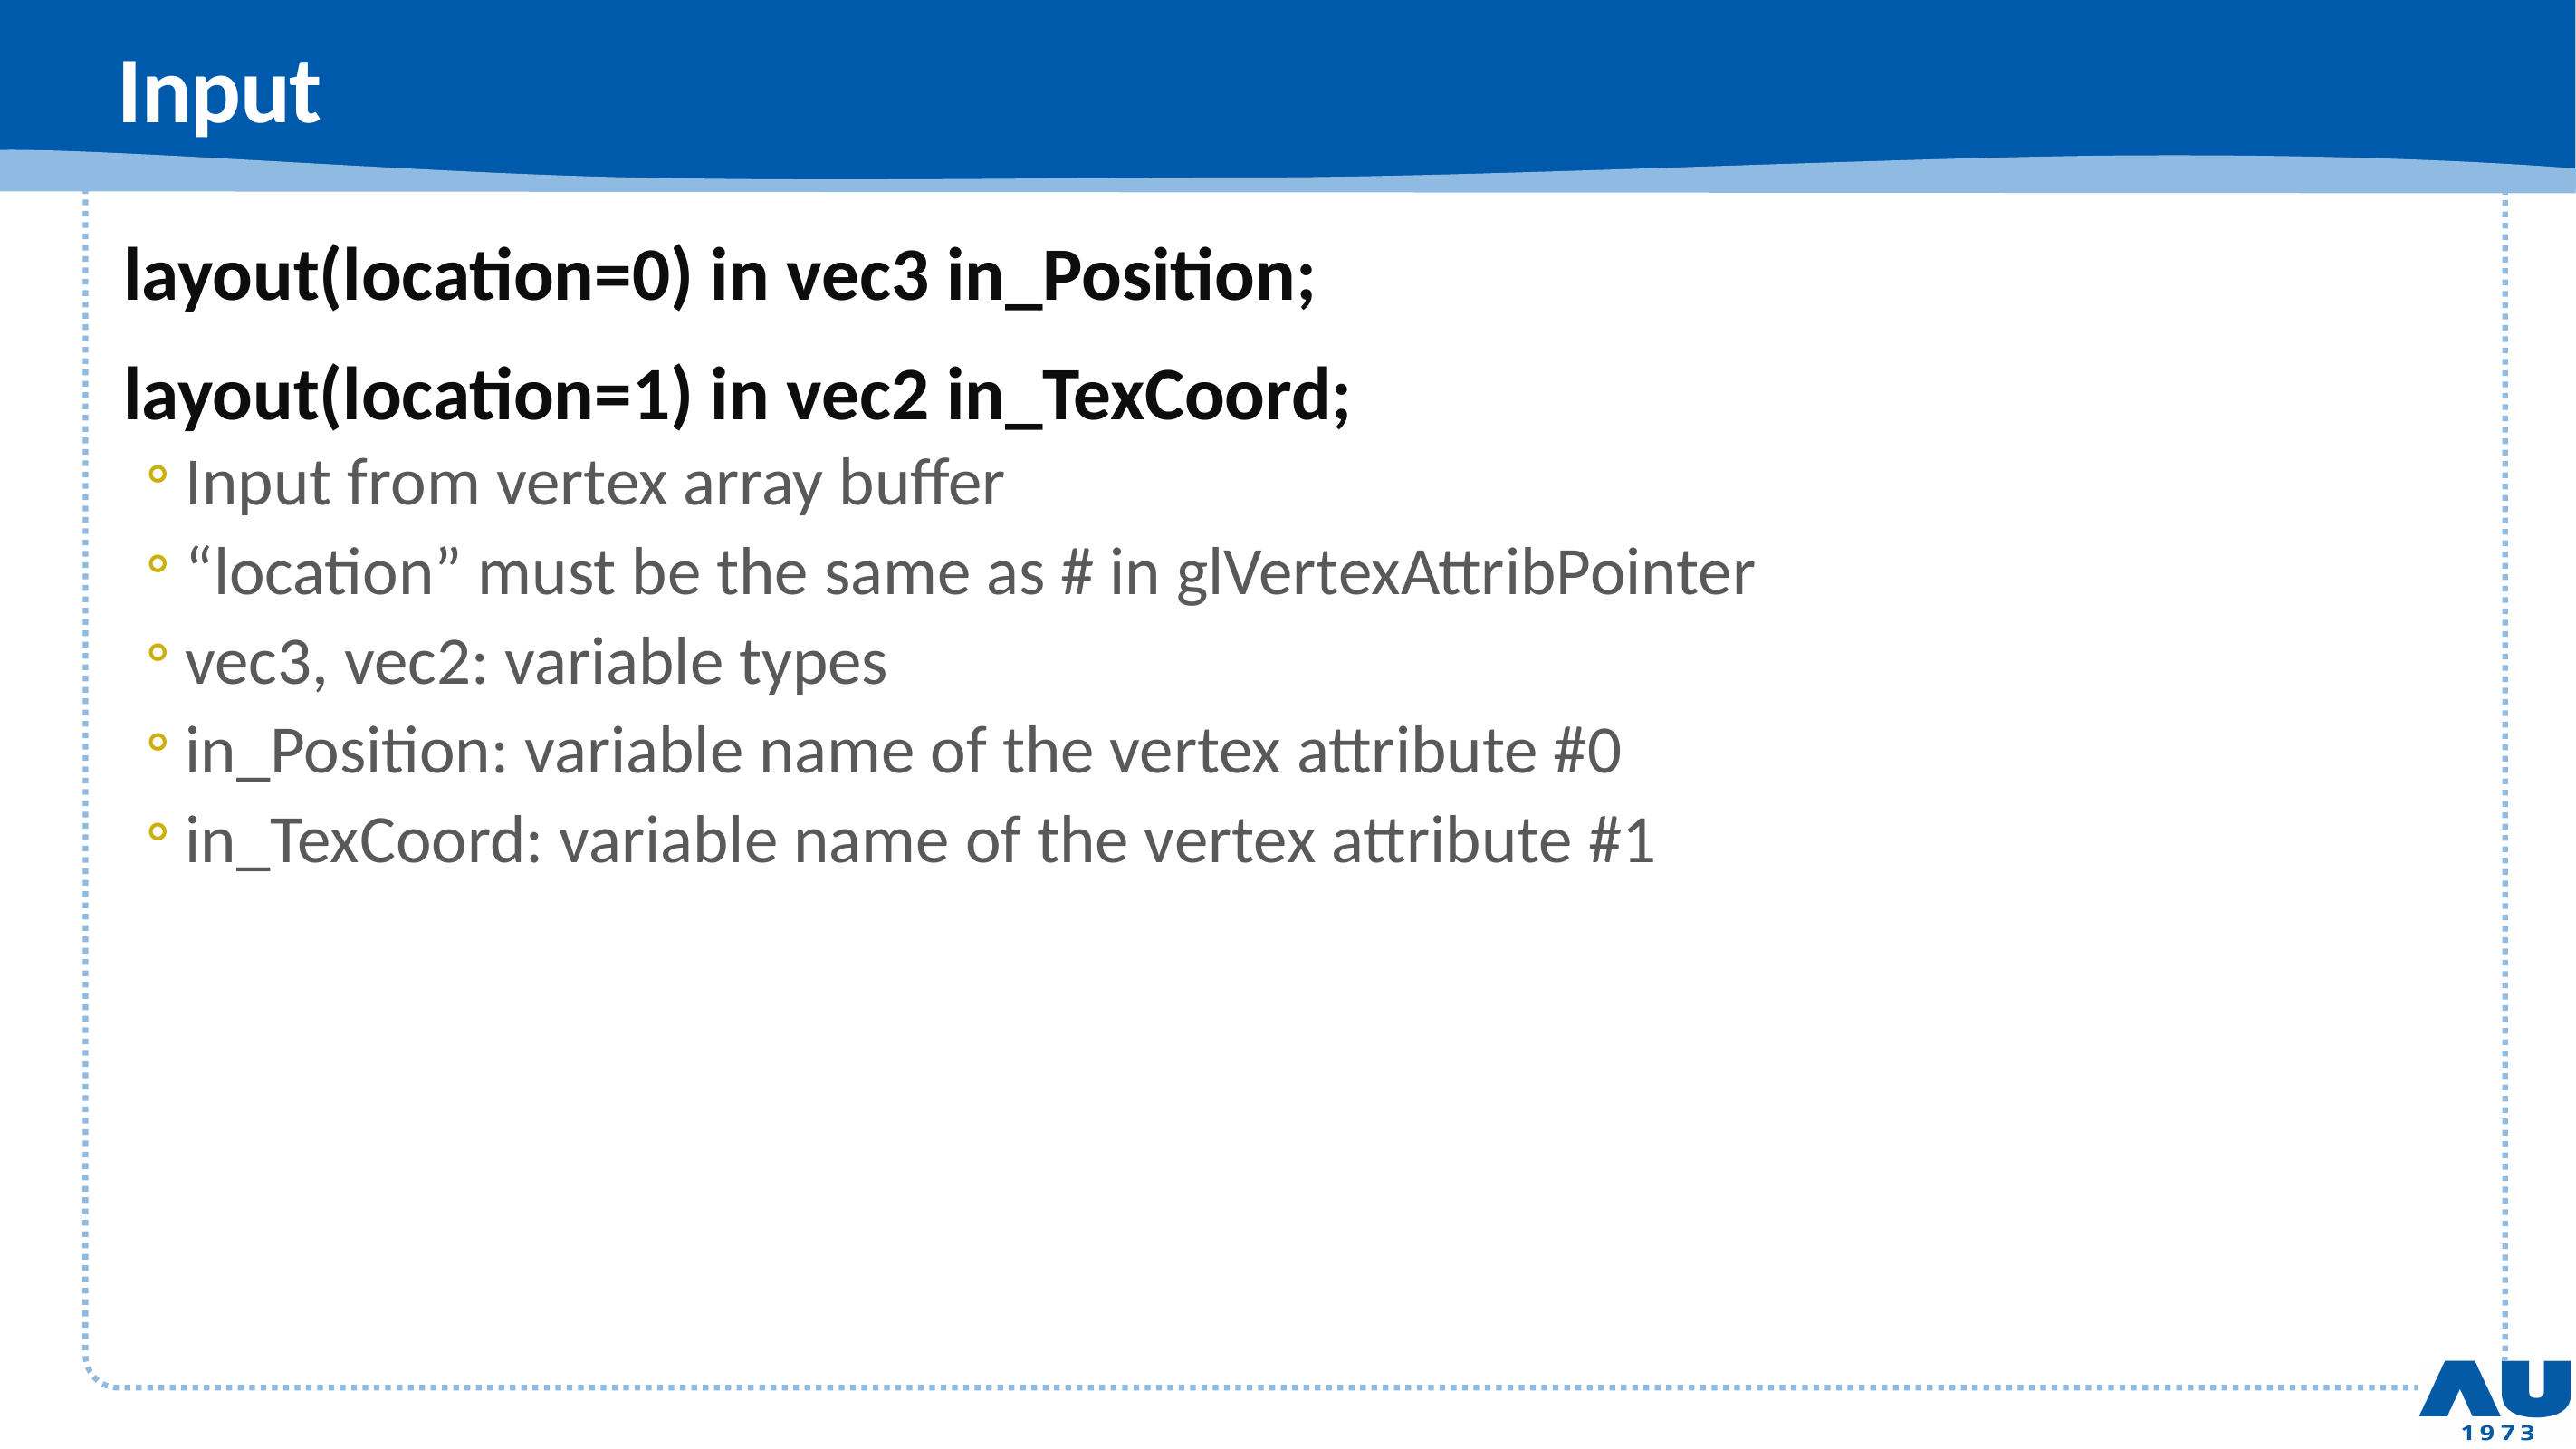

# Input
layout(location=0) in vec3 in_Position;
layout(location=1) in vec2 in_TexCoord;
Input from vertex array buffer
“location” must be the same as # in glVertexAttribPointer
vec3, vec2: variable types
in_Position: variable name of the vertex attribute #0
in_TexCoord: variable name of the vertex attribute #1